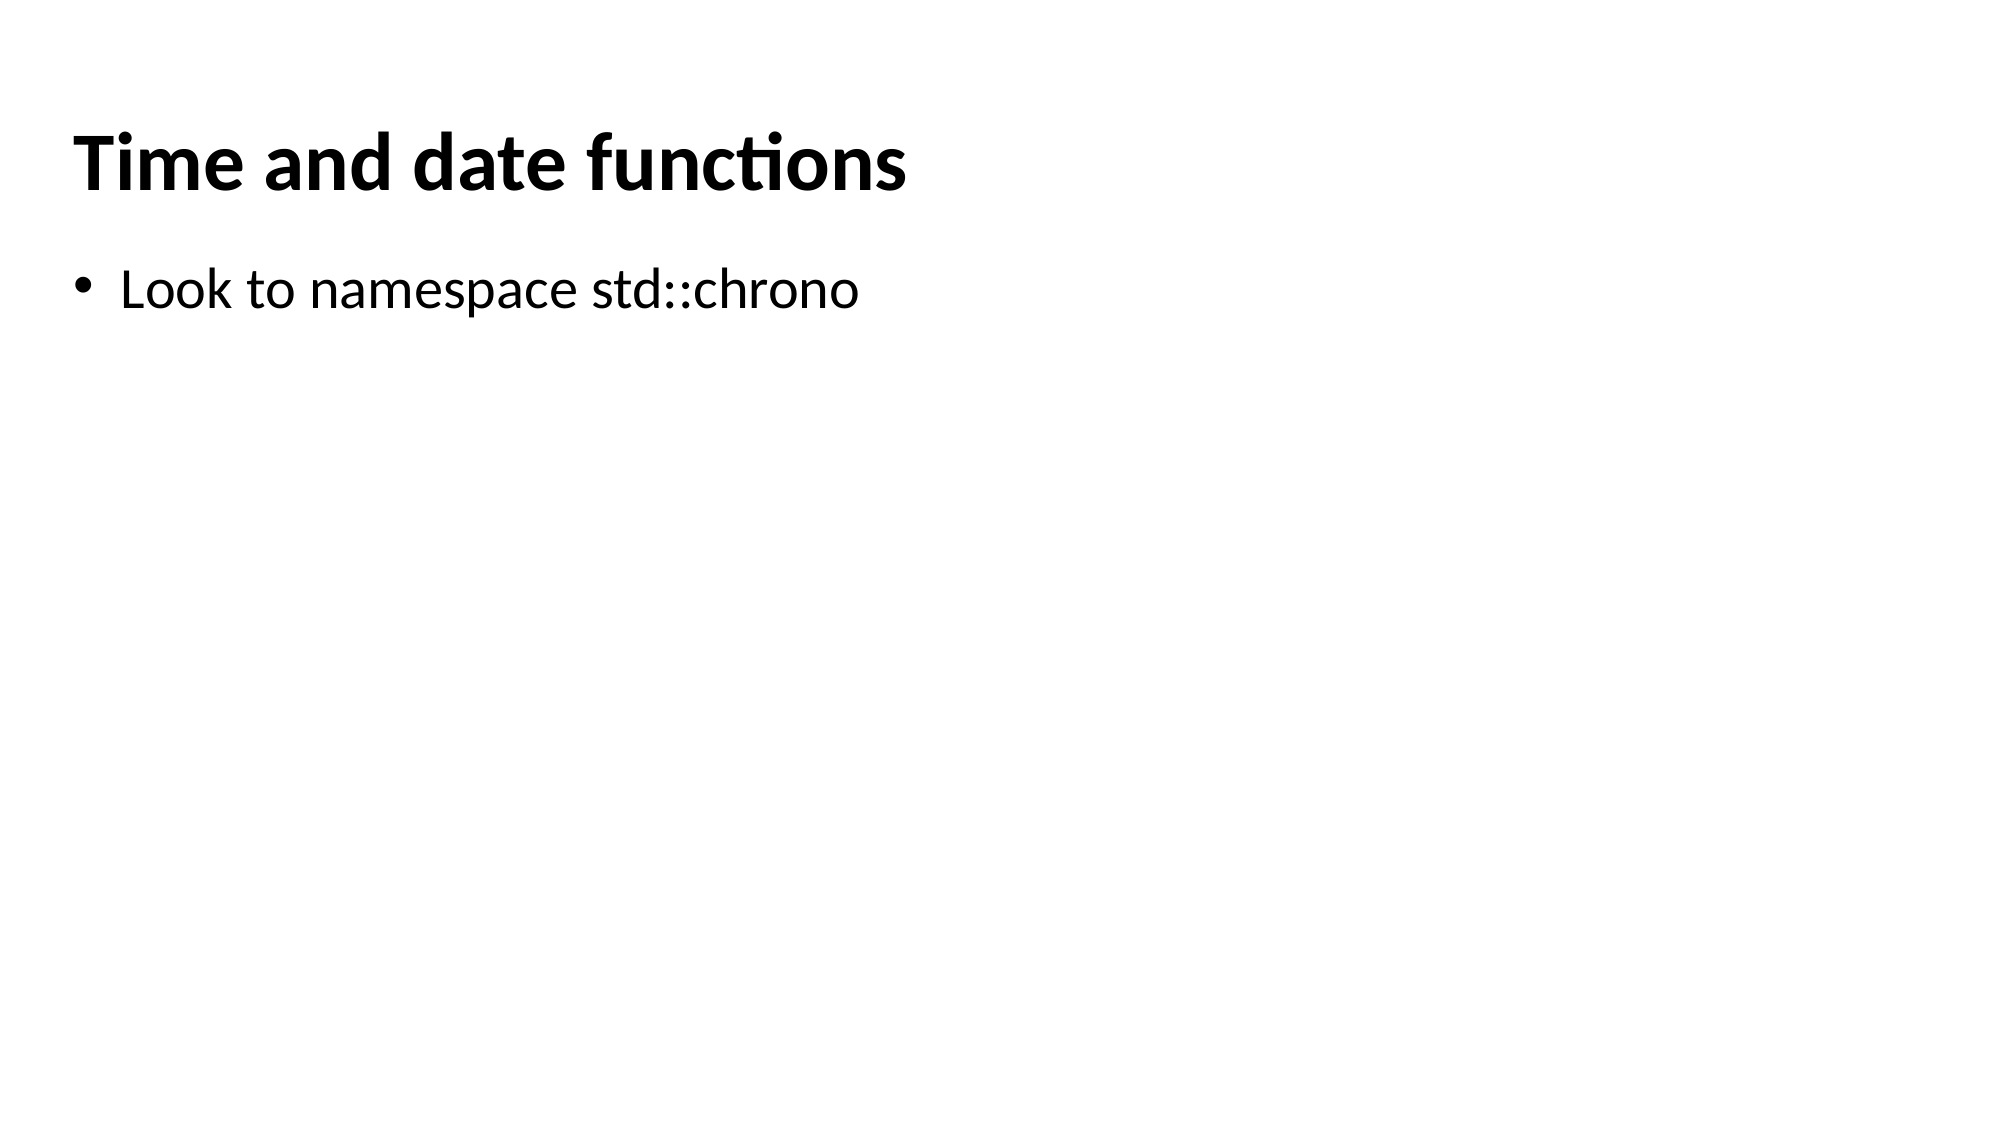

Time and date functions
Look to namespace std::chrono